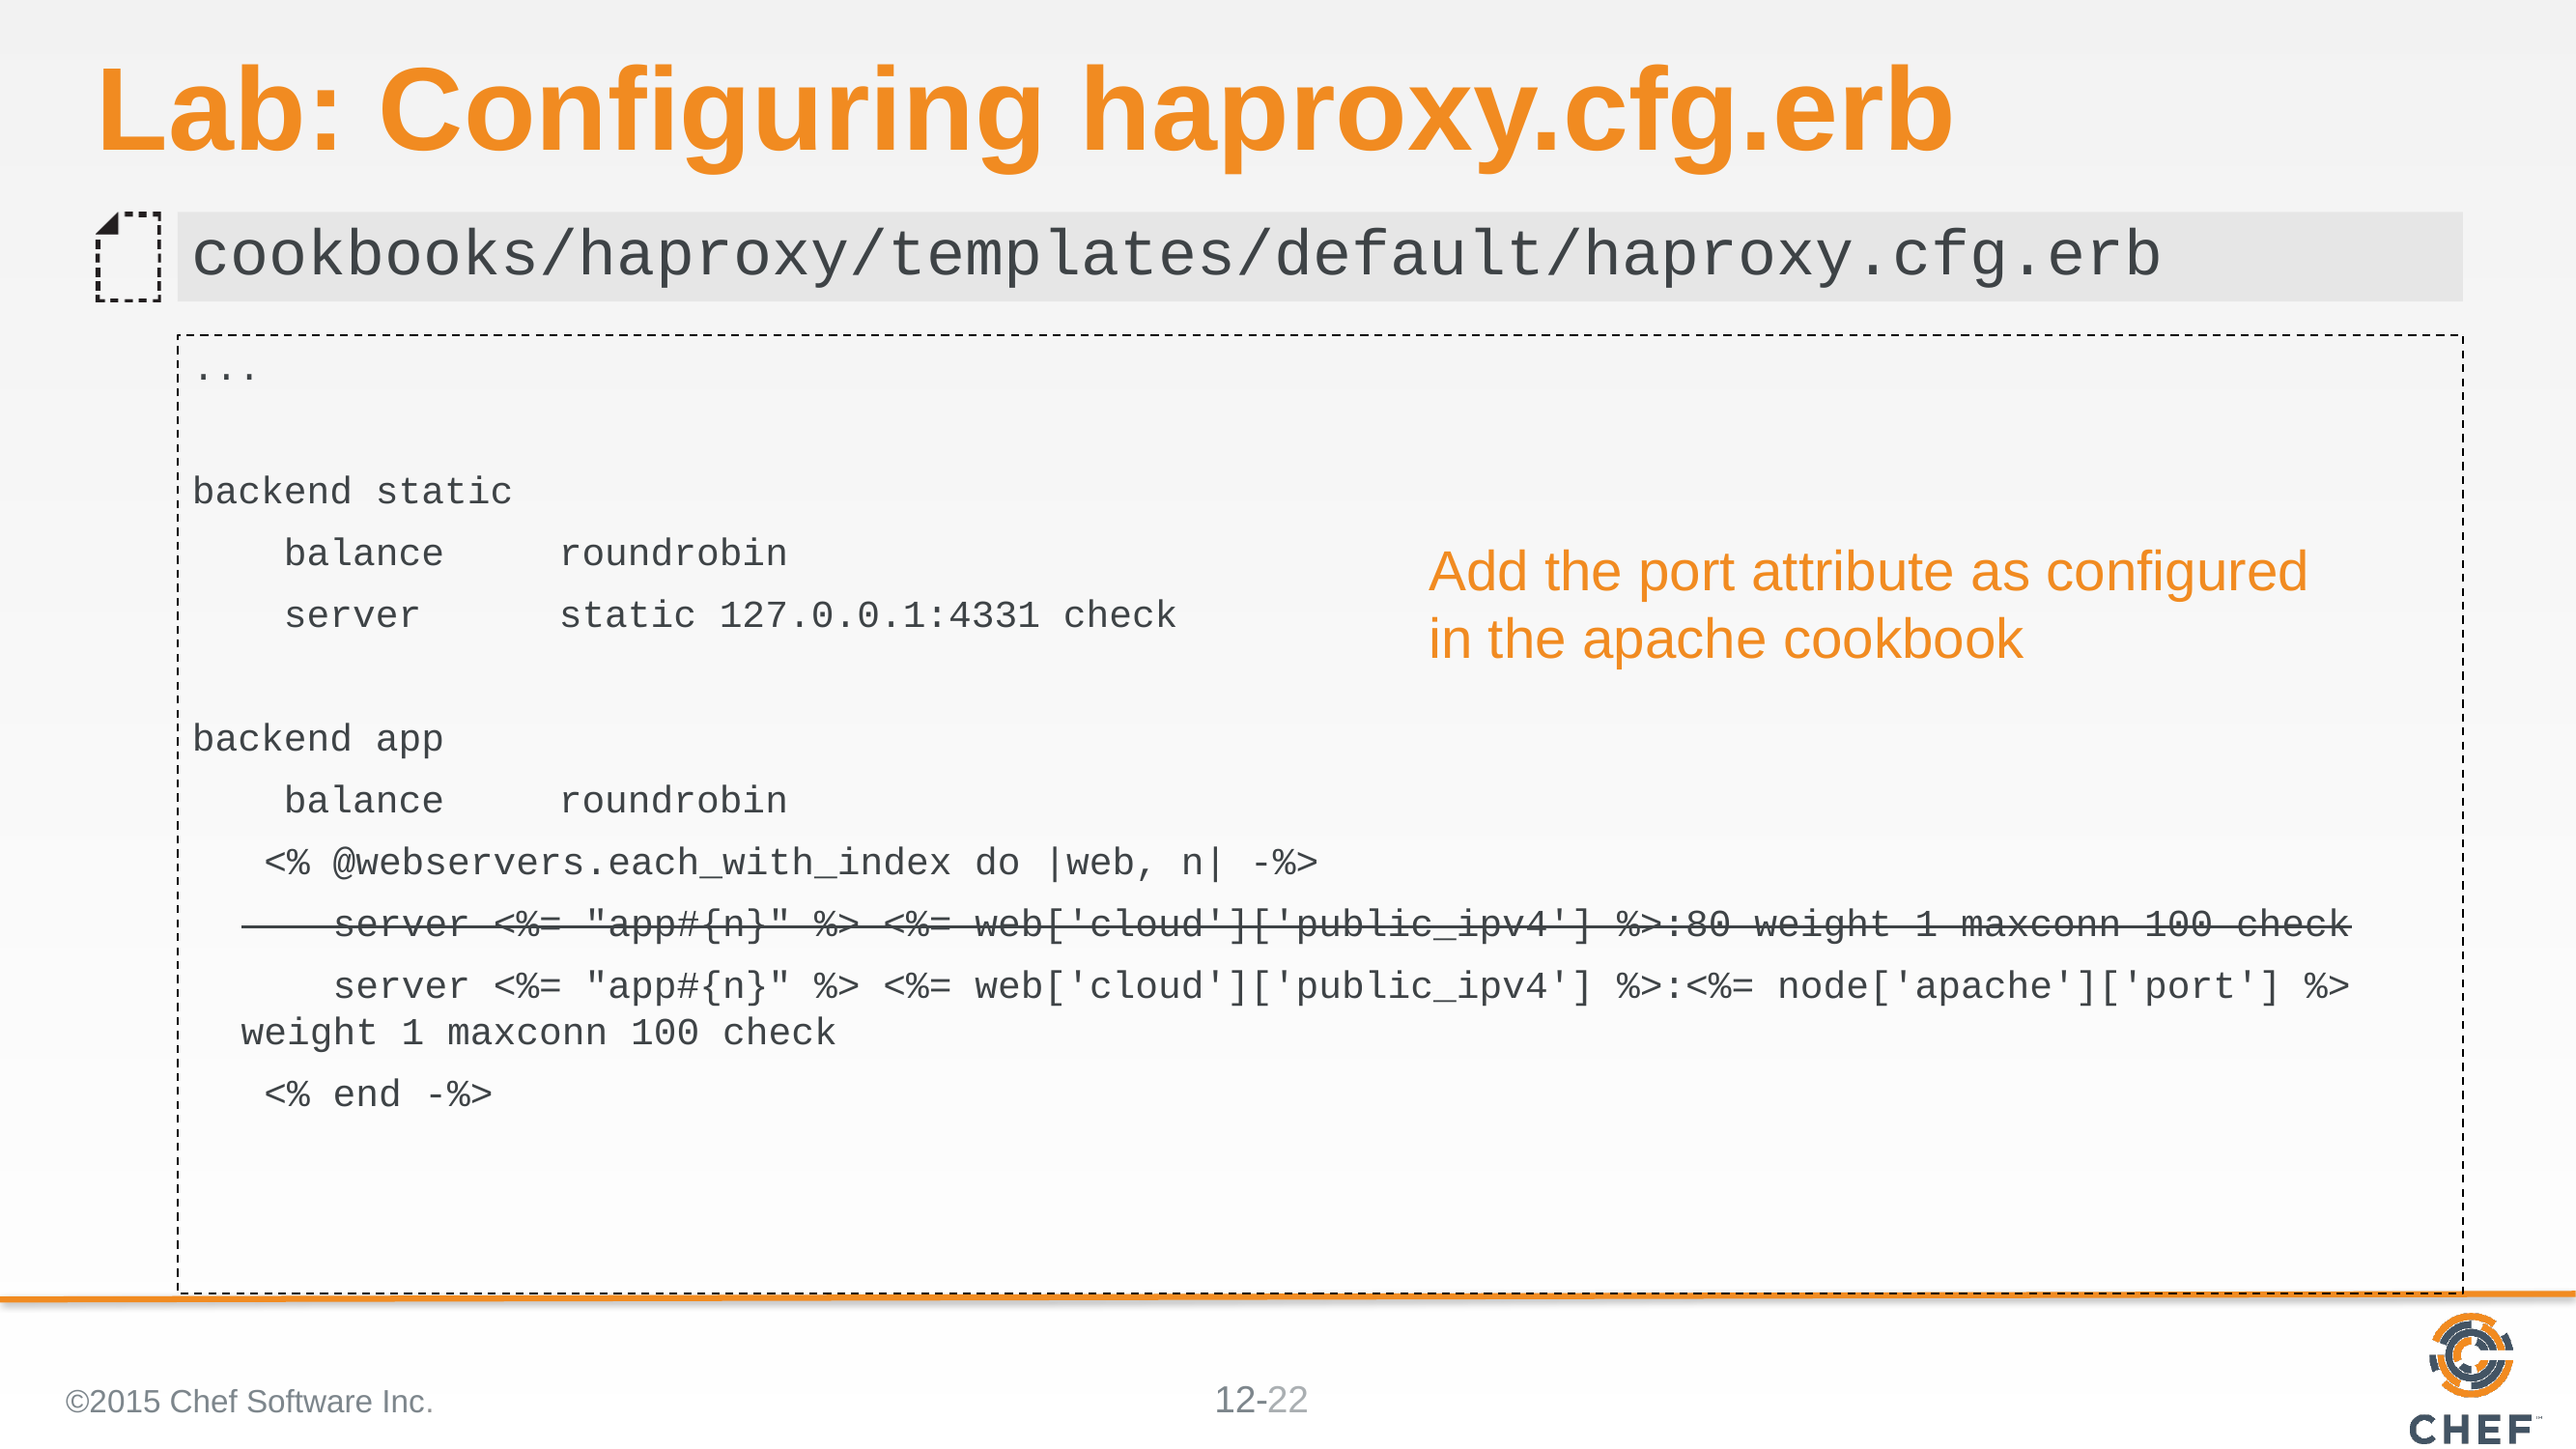

# Lab: Configuring haproxy.cfg.erb
cookbooks/haproxy/templates/default/haproxy.cfg.erb
...

backend static
    balance     roundrobin
    server      static 127.0.0.1:4331 check

backend app
    balance     roundrobin
 <% @webservers.each_with_index do |web, n| -%>
    server <%= "app#{n}" %> <%= web['cloud']['public_ipv4'] %>:80 weight 1 maxconn 100 check
    server <%= "app#{n}" %> <%= web['cloud']['public_ipv4'] %>:<%= node['apache']['port'] %> weight 1 maxconn 100 check
 <% end -%>
Add the port attribute as configured in the apache cookbook

©2015 Chef Software Inc.
22